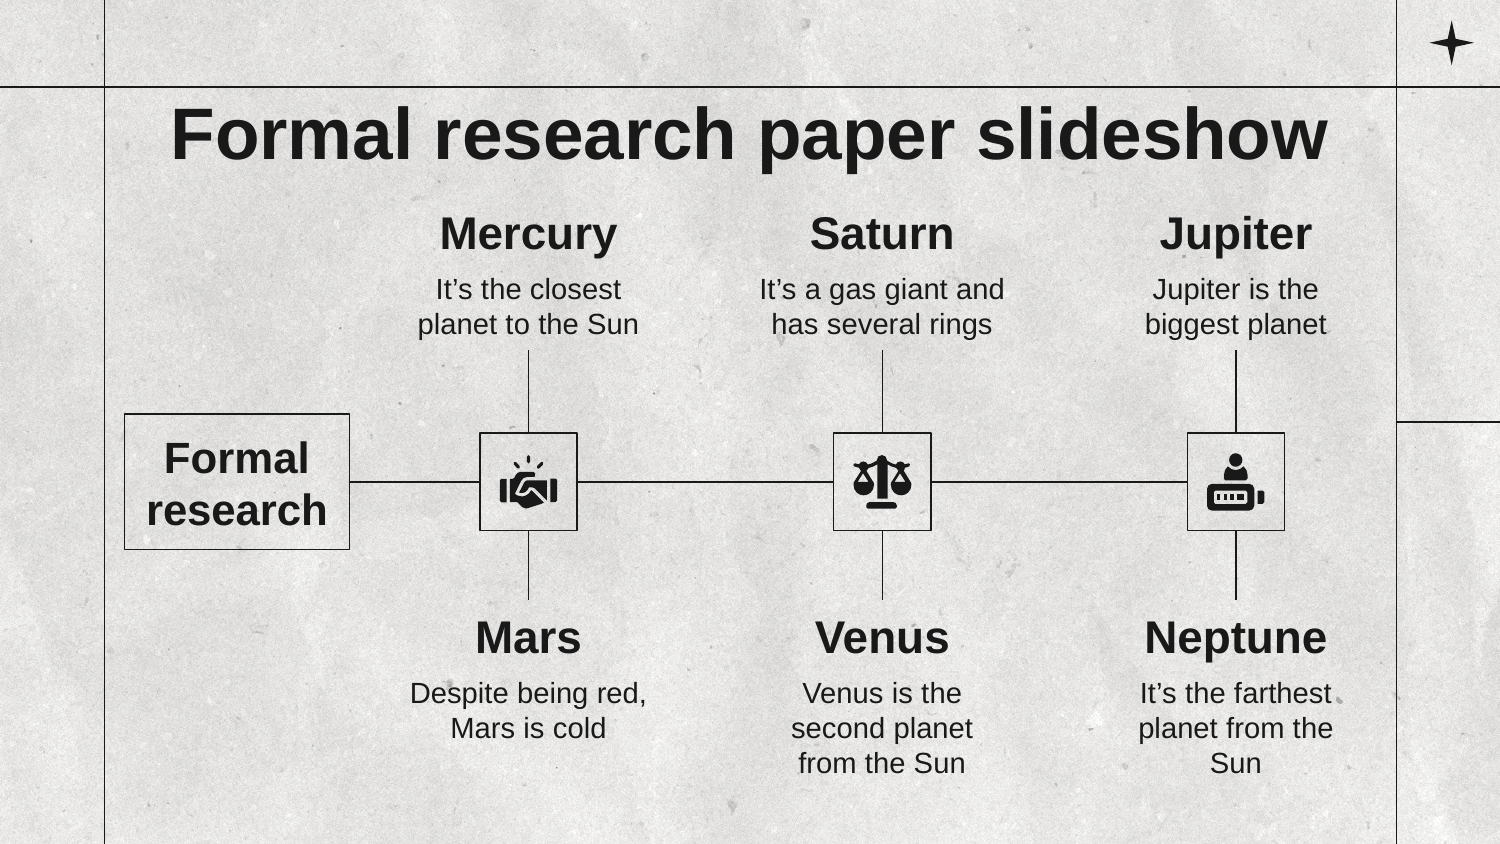

# Formal research paper slideshow
Mercury
It’s the closest planet to the Sun
Saturn
It’s a gas giant and has several rings
Jupiter
Jupiter is the biggest planet
Formal research

Mars
Despite being red, Mars is cold
Venus
Venus is the second planet from the Sun
Neptune
It’s the farthest planet from the Sun